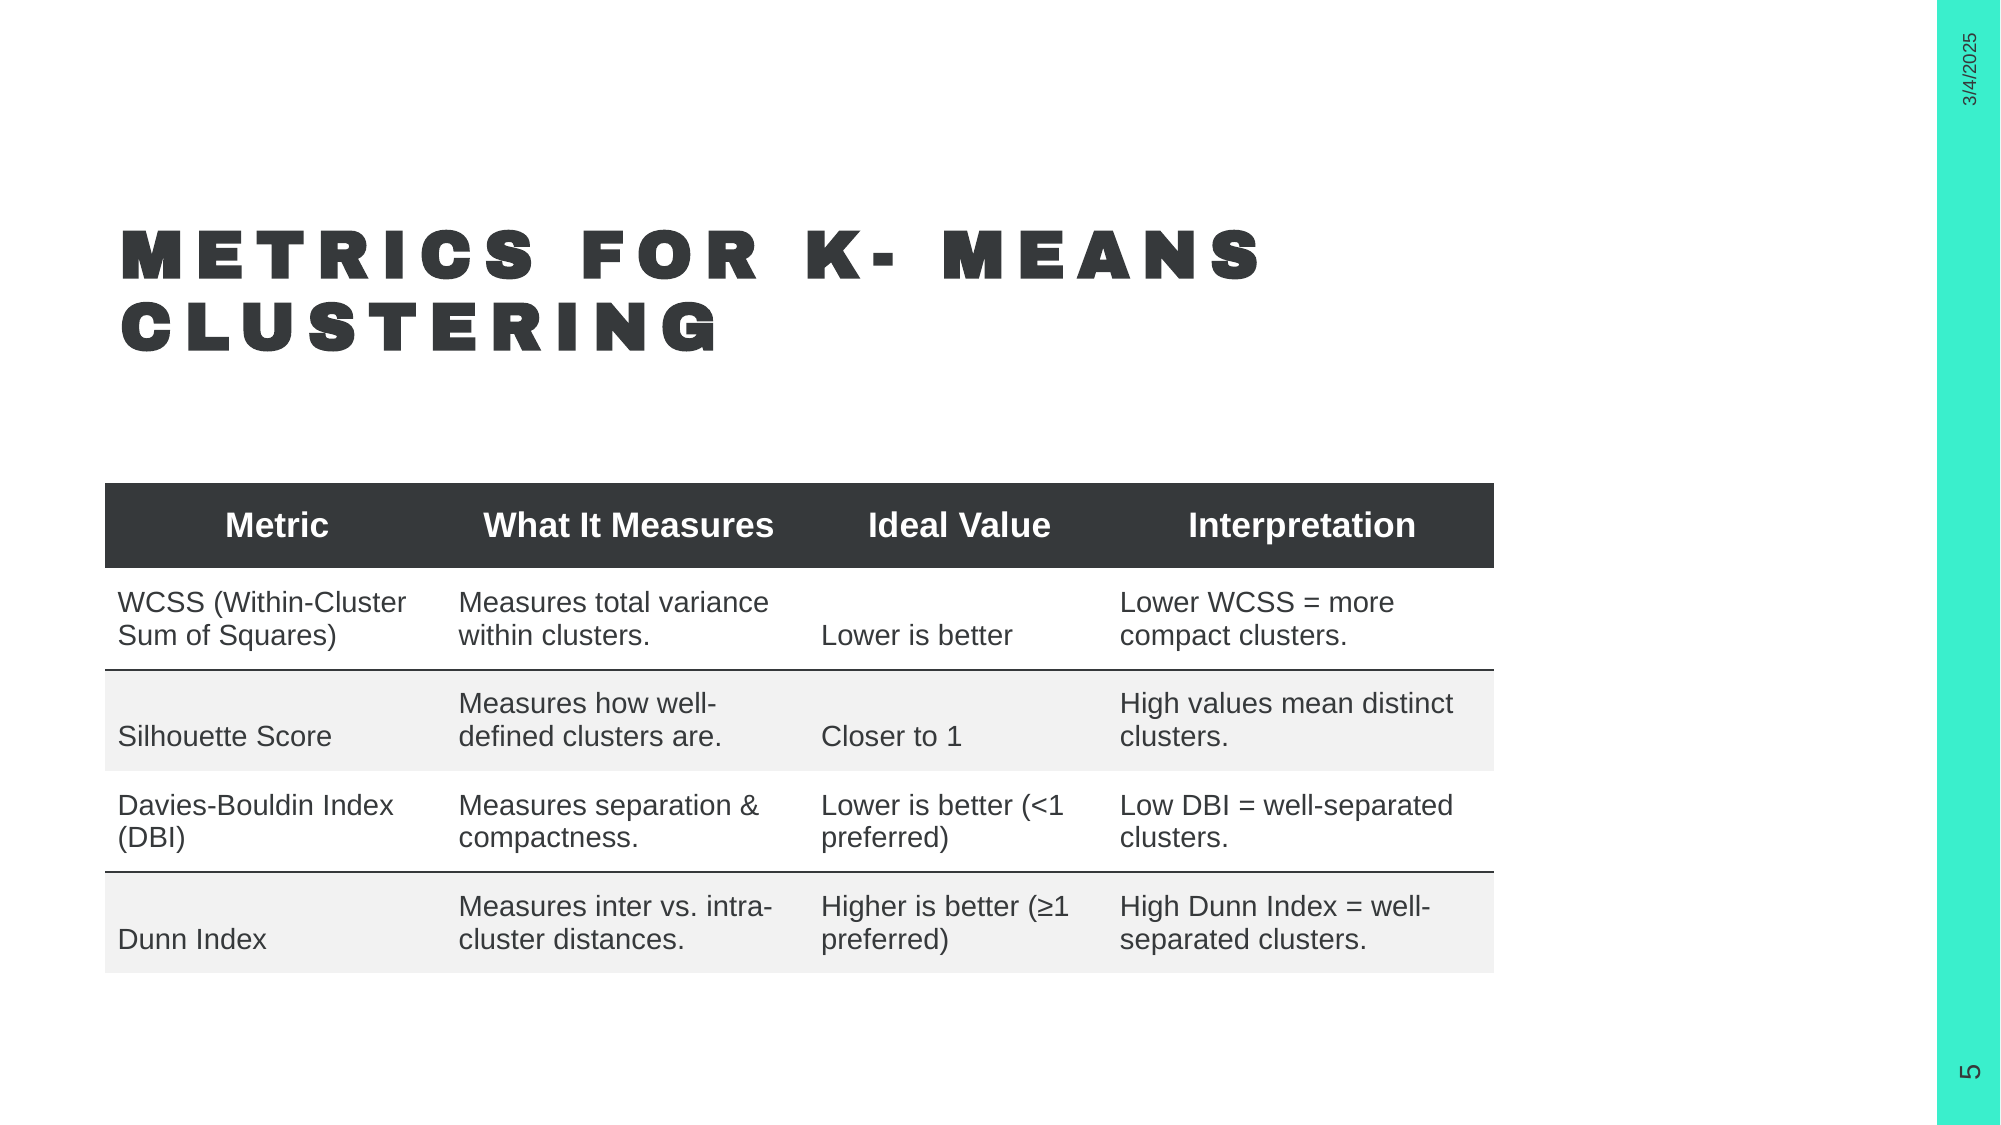

3/4/2025
# Metrics for K- Means Clustering
| Metric | What It Measures | Ideal Value | Interpretation |
| --- | --- | --- | --- |
| WCSS (Within-Cluster Sum of Squares) | Measures total variance within clusters. | Lower is better | Lower WCSS = more compact clusters. |
| Silhouette Score | Measures how well-defined clusters are. | Closer to 1 | High values mean distinct clusters. |
| Davies-Bouldin Index (DBI) | Measures separation & compactness. | Lower is better (<1 preferred) | Low DBI = well-separated clusters. |
| Dunn Index | Measures inter vs. intra-cluster distances. | Higher is better (≥1 preferred) | High Dunn Index = well-separated clusters. |
5